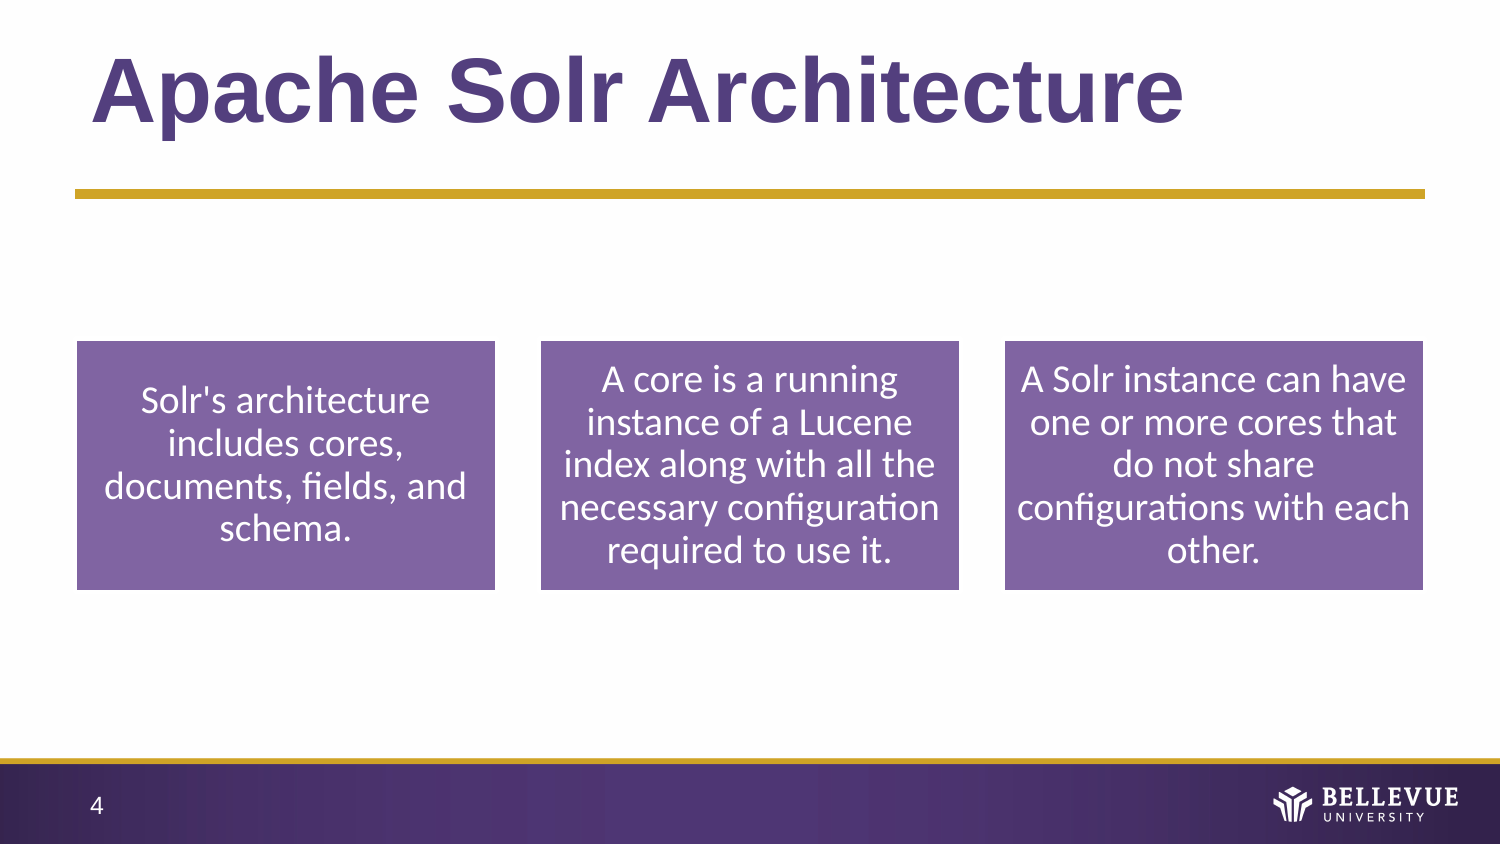

# Apache Solr Architecture

Solr's architecture includes cores, documents, fields, and schema.
A core is a running instance of a Lucene index along with all the necessary configuration required to use it.
A Solr instance can have one or more cores that do not share configurations with each other.